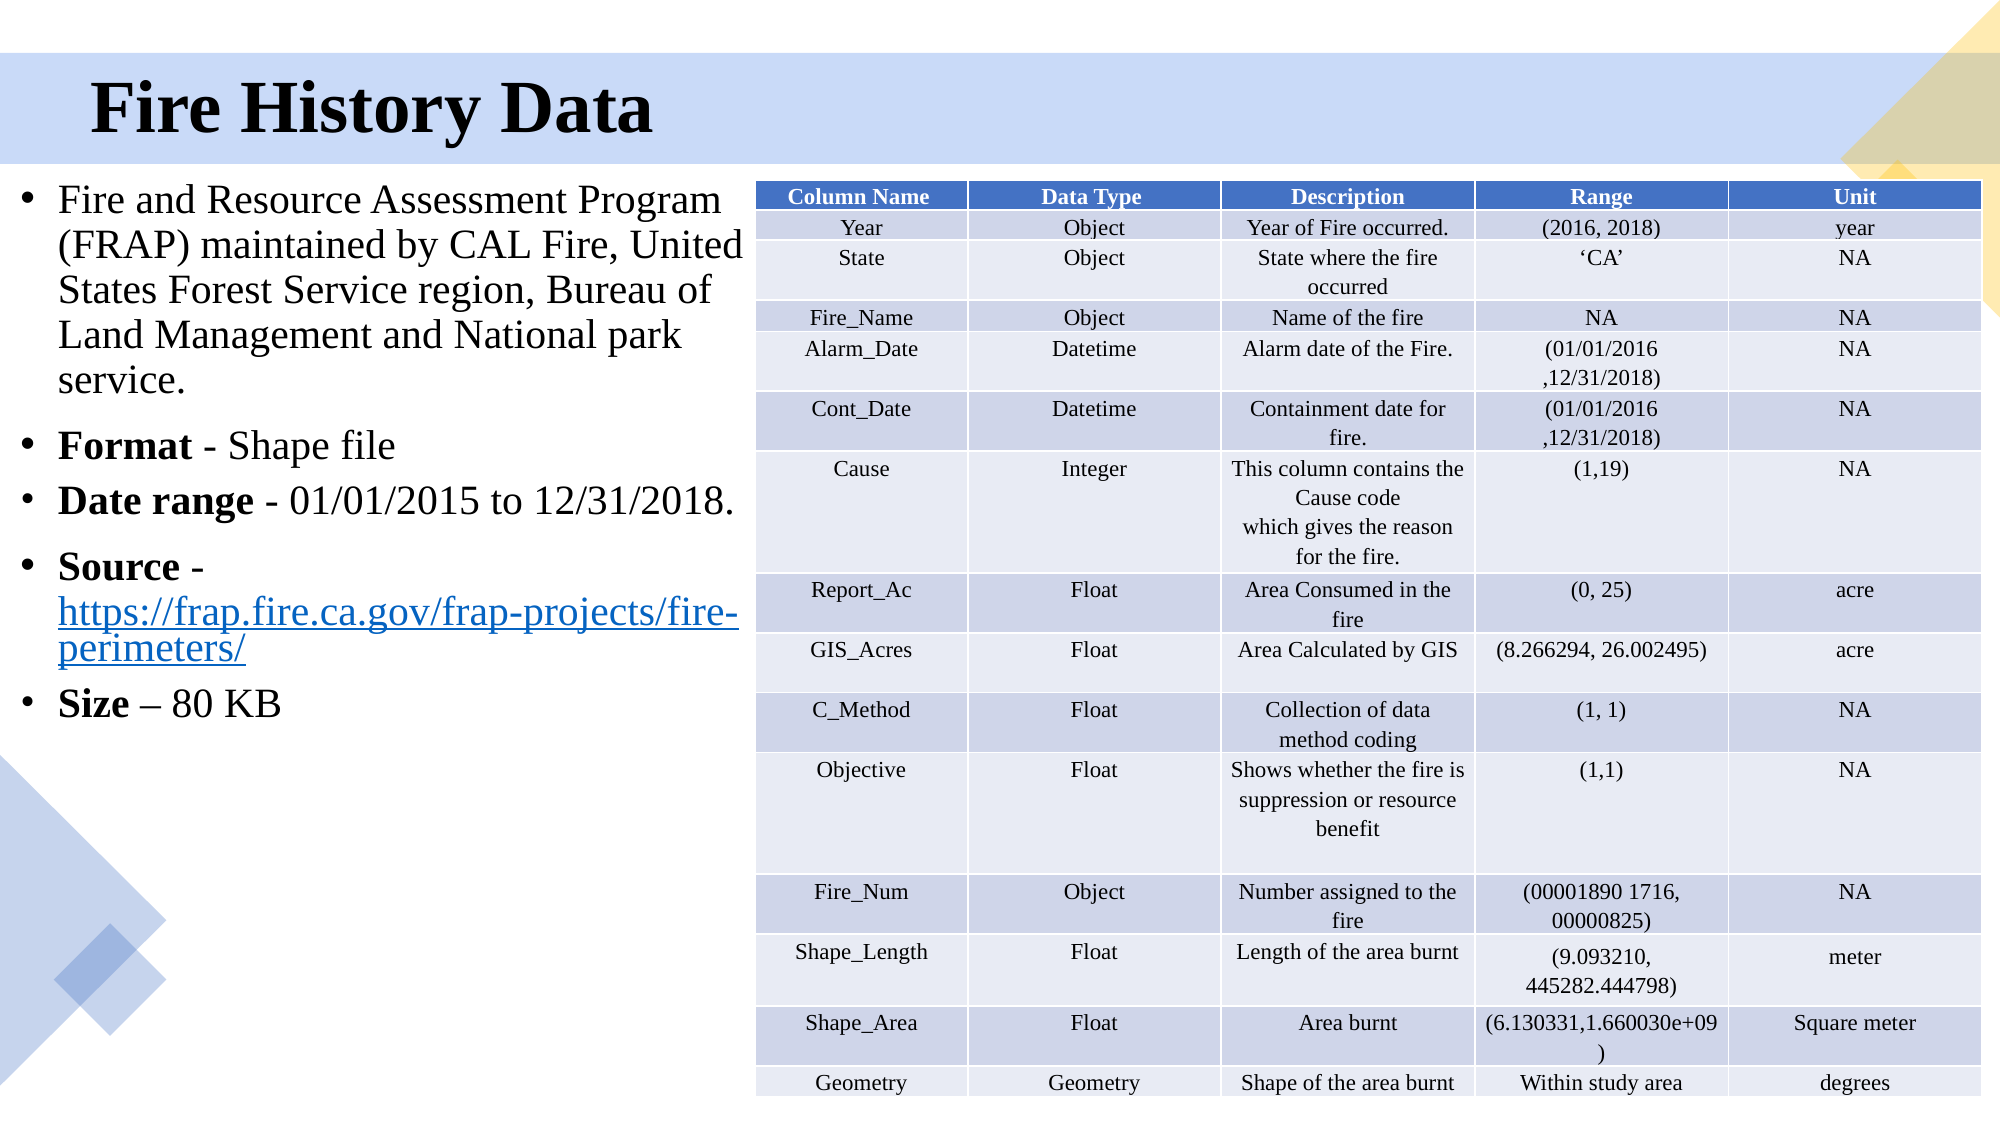

# Fire History Data
Fire and Resource Assessment Program (FRAP) maintained by CAL Fire, United States Forest Service region, Bureau of Land Management and National park service.
Format - Shape file
Date range - 01/01/2015 to 12/31/2018.
Source -  https://frap.fire.ca.gov/frap-projects/fire-perimeters/
Size – 80 KB

| Column Name | Data Type | Description | Range | Unit |
| --- | --- | --- | --- | --- |
| Year | Object | Year of Fire occurred. | (2016, 2018) | year |
| State | Object | State where the fire occurred | ‘CA’ | NA |
| Fire\_Name | Object | Name of the fire | NA | NA |
| Alarm\_Date | Datetime | Alarm date of the Fire. | (01/01/2016 ,12/31/2018) | NA |
| Cont\_Date | Datetime | Containment date for fire. | (01/01/2016 ,12/31/2018) | NA |
| Cause | Integer | This column contains the Cause code which gives the reason for the fire. | (1,19) | NA |
| Report\_Ac | Float | Area Consumed in the fire | (0, 25) | acre |
| GIS\_Acres | Float | Area Calculated by GIS | (8.266294, 26.002495) | acre |
| C\_Method | Float | Collection of data method coding | (1, 1) | NA |
| Objective | Float | Shows whether the fire is suppression or resource benefit | (1,1) | NA |
| Fire\_Num | Object | Number assigned to the fire | (00001890 1716, 00000825) | NA |
| Shape\_Length | Float | Length of the area burnt | (9.093210, 445282.444798) | meter |
| Shape\_Area | Float | Area burnt | (6.130331,1.660030e+09) | Square meter |
| Geometry | Geometry | Shape of the area burnt | Within study area | degrees |